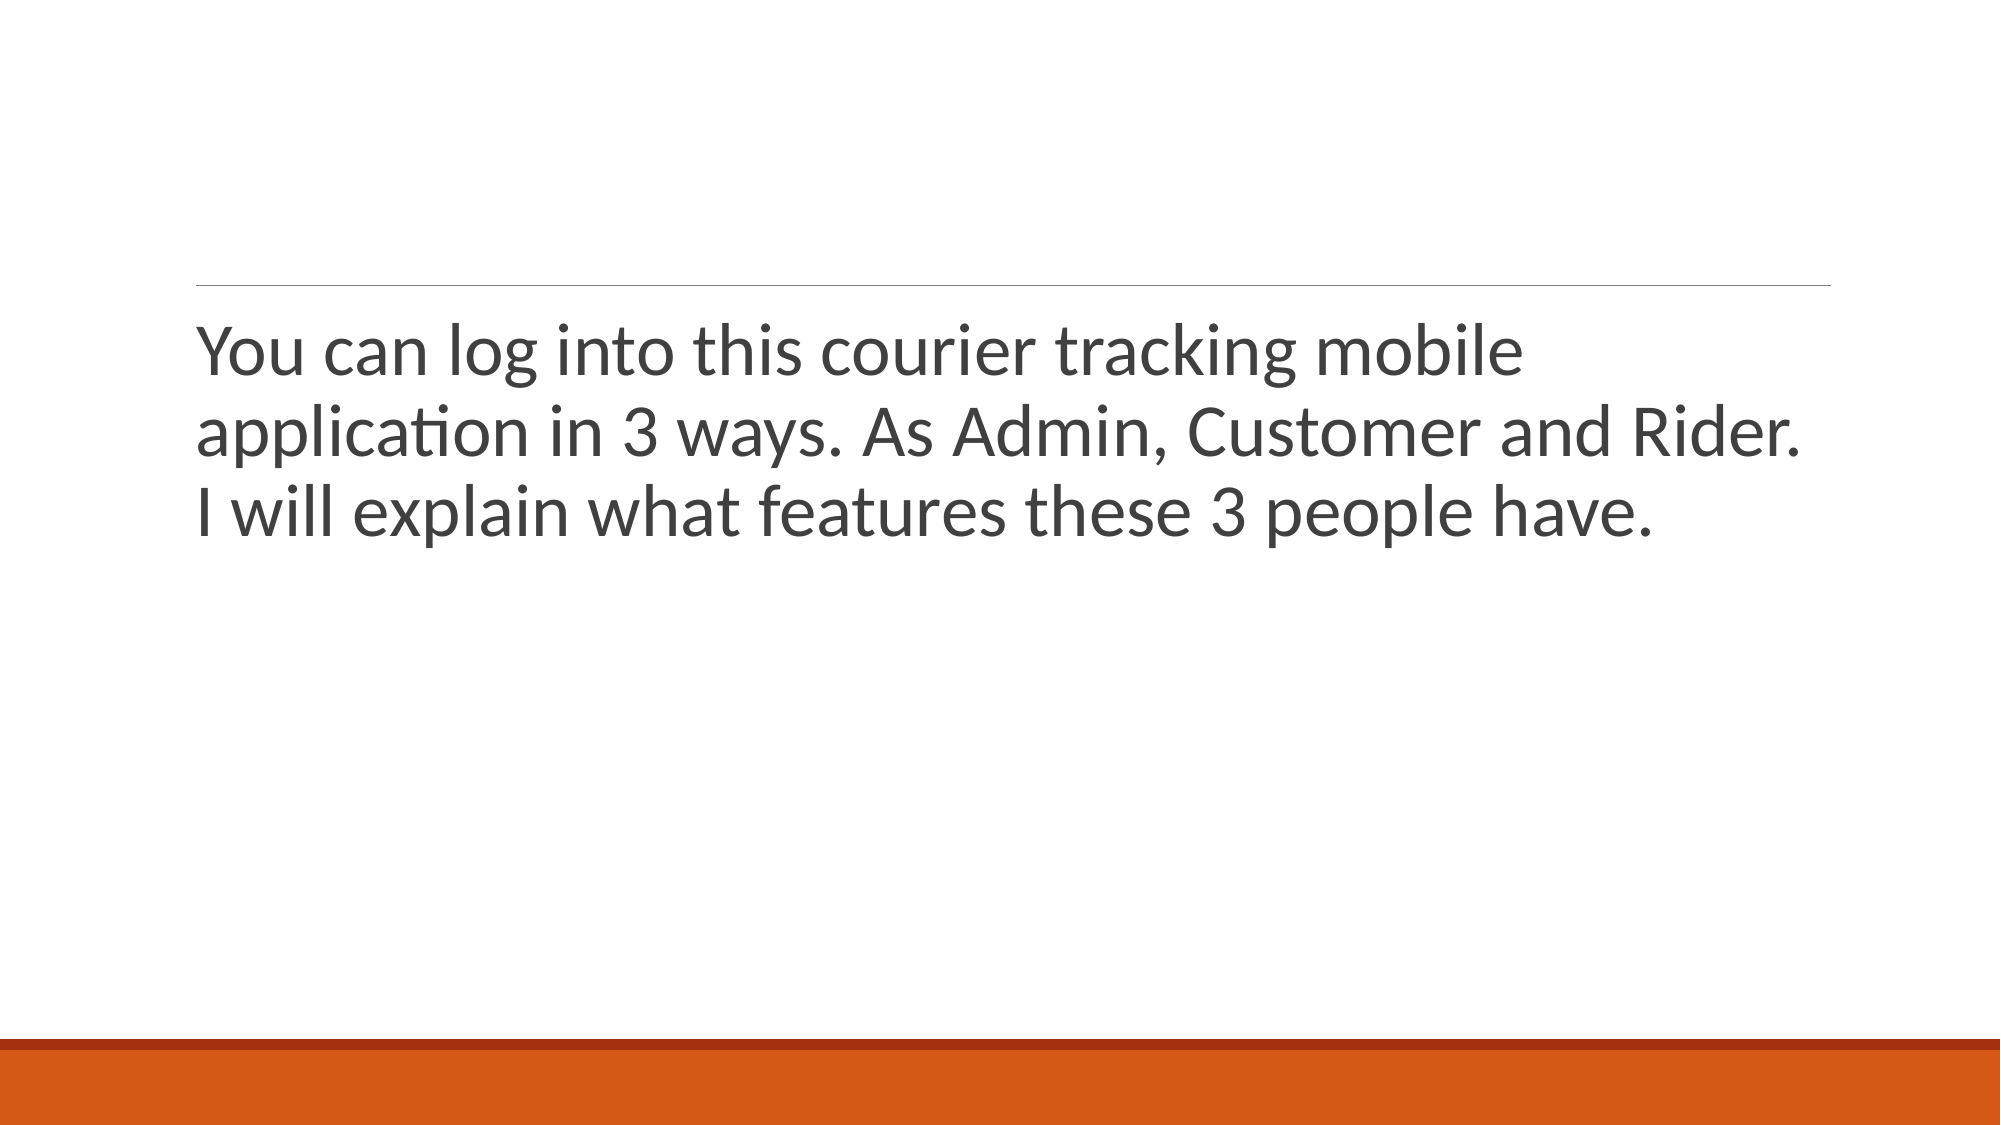

You can log into this courier tracking mobile application in 3 ways. As Admin, Customer and Rider. I will explain what features these 3 people have.